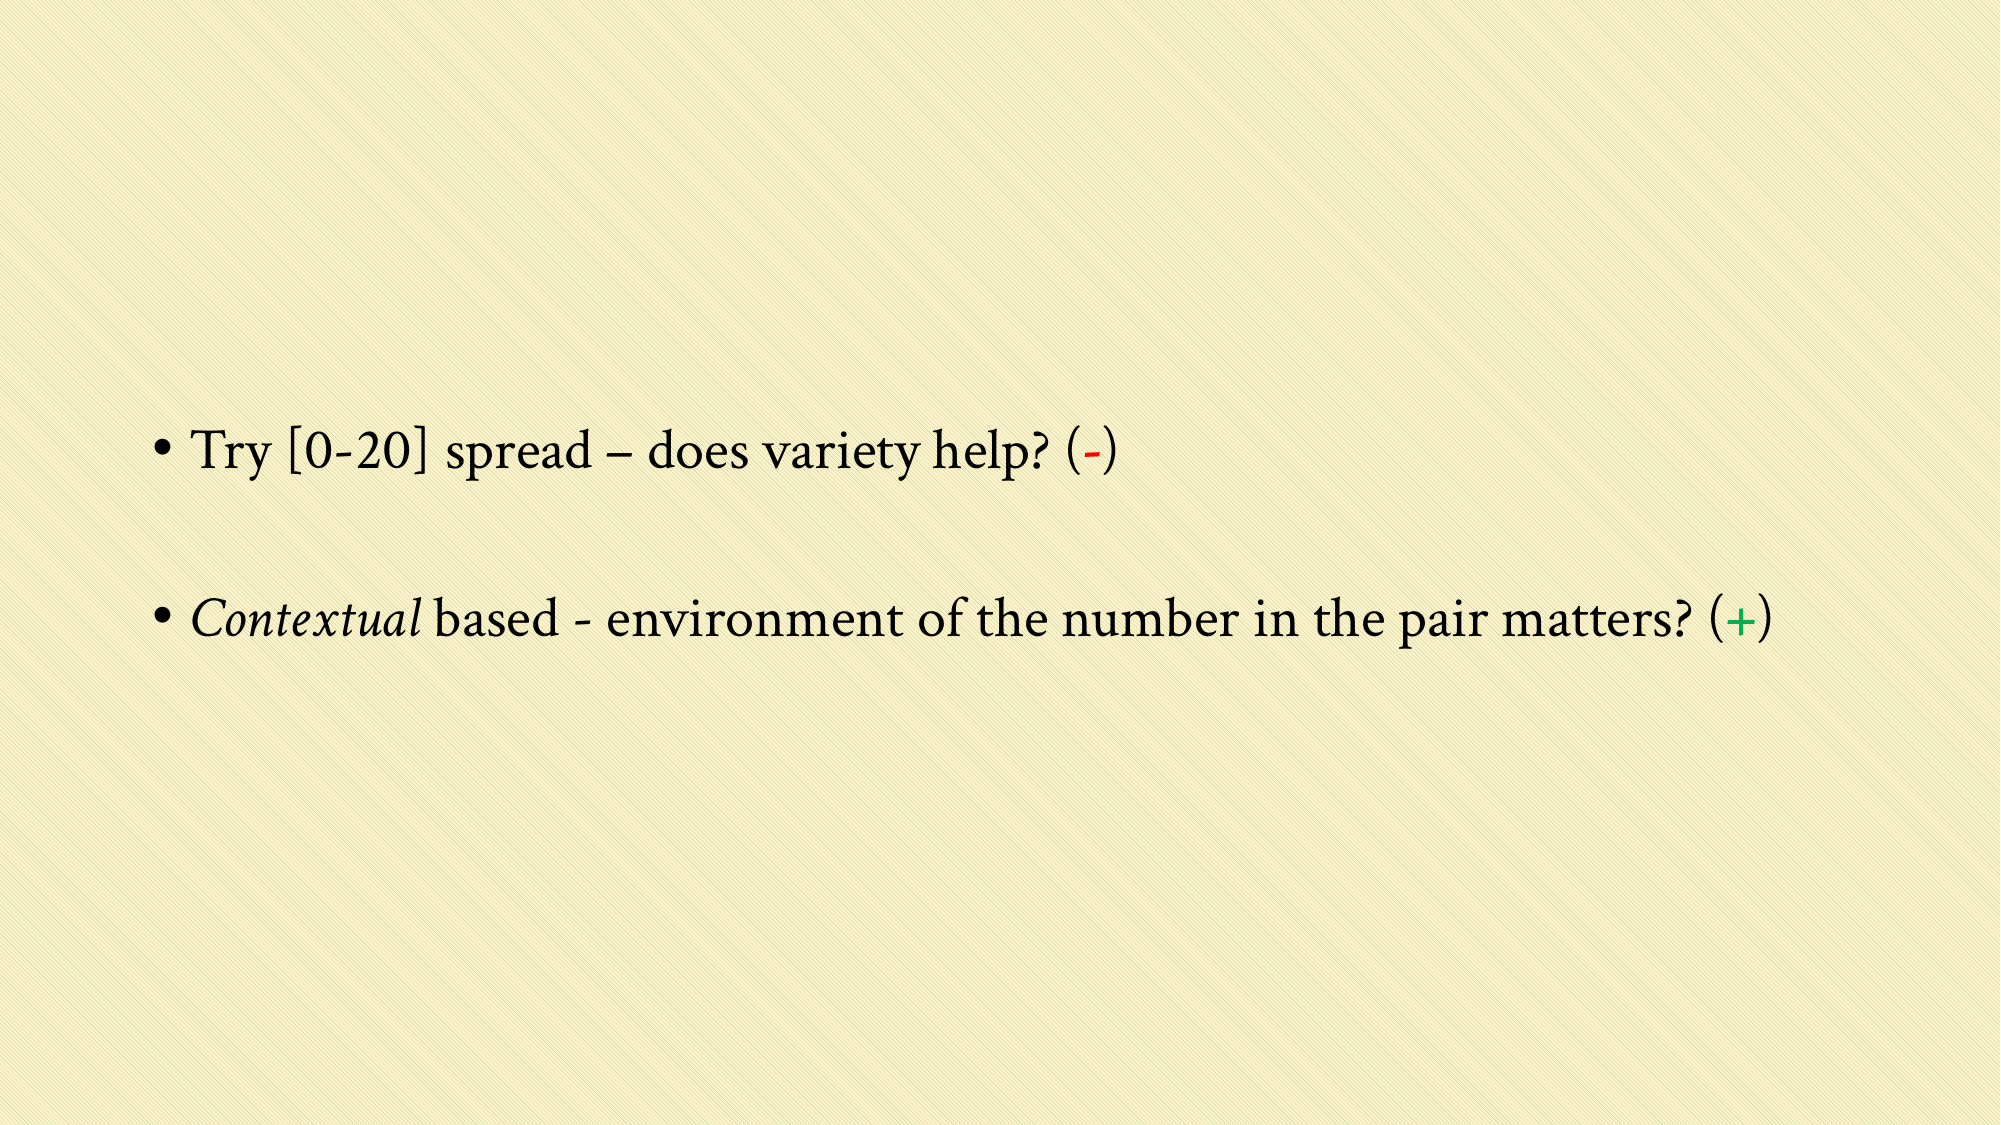

Try [0-20] spread – does variety help? (-)

Contextual based - environment of the number in the pair matters? (+)